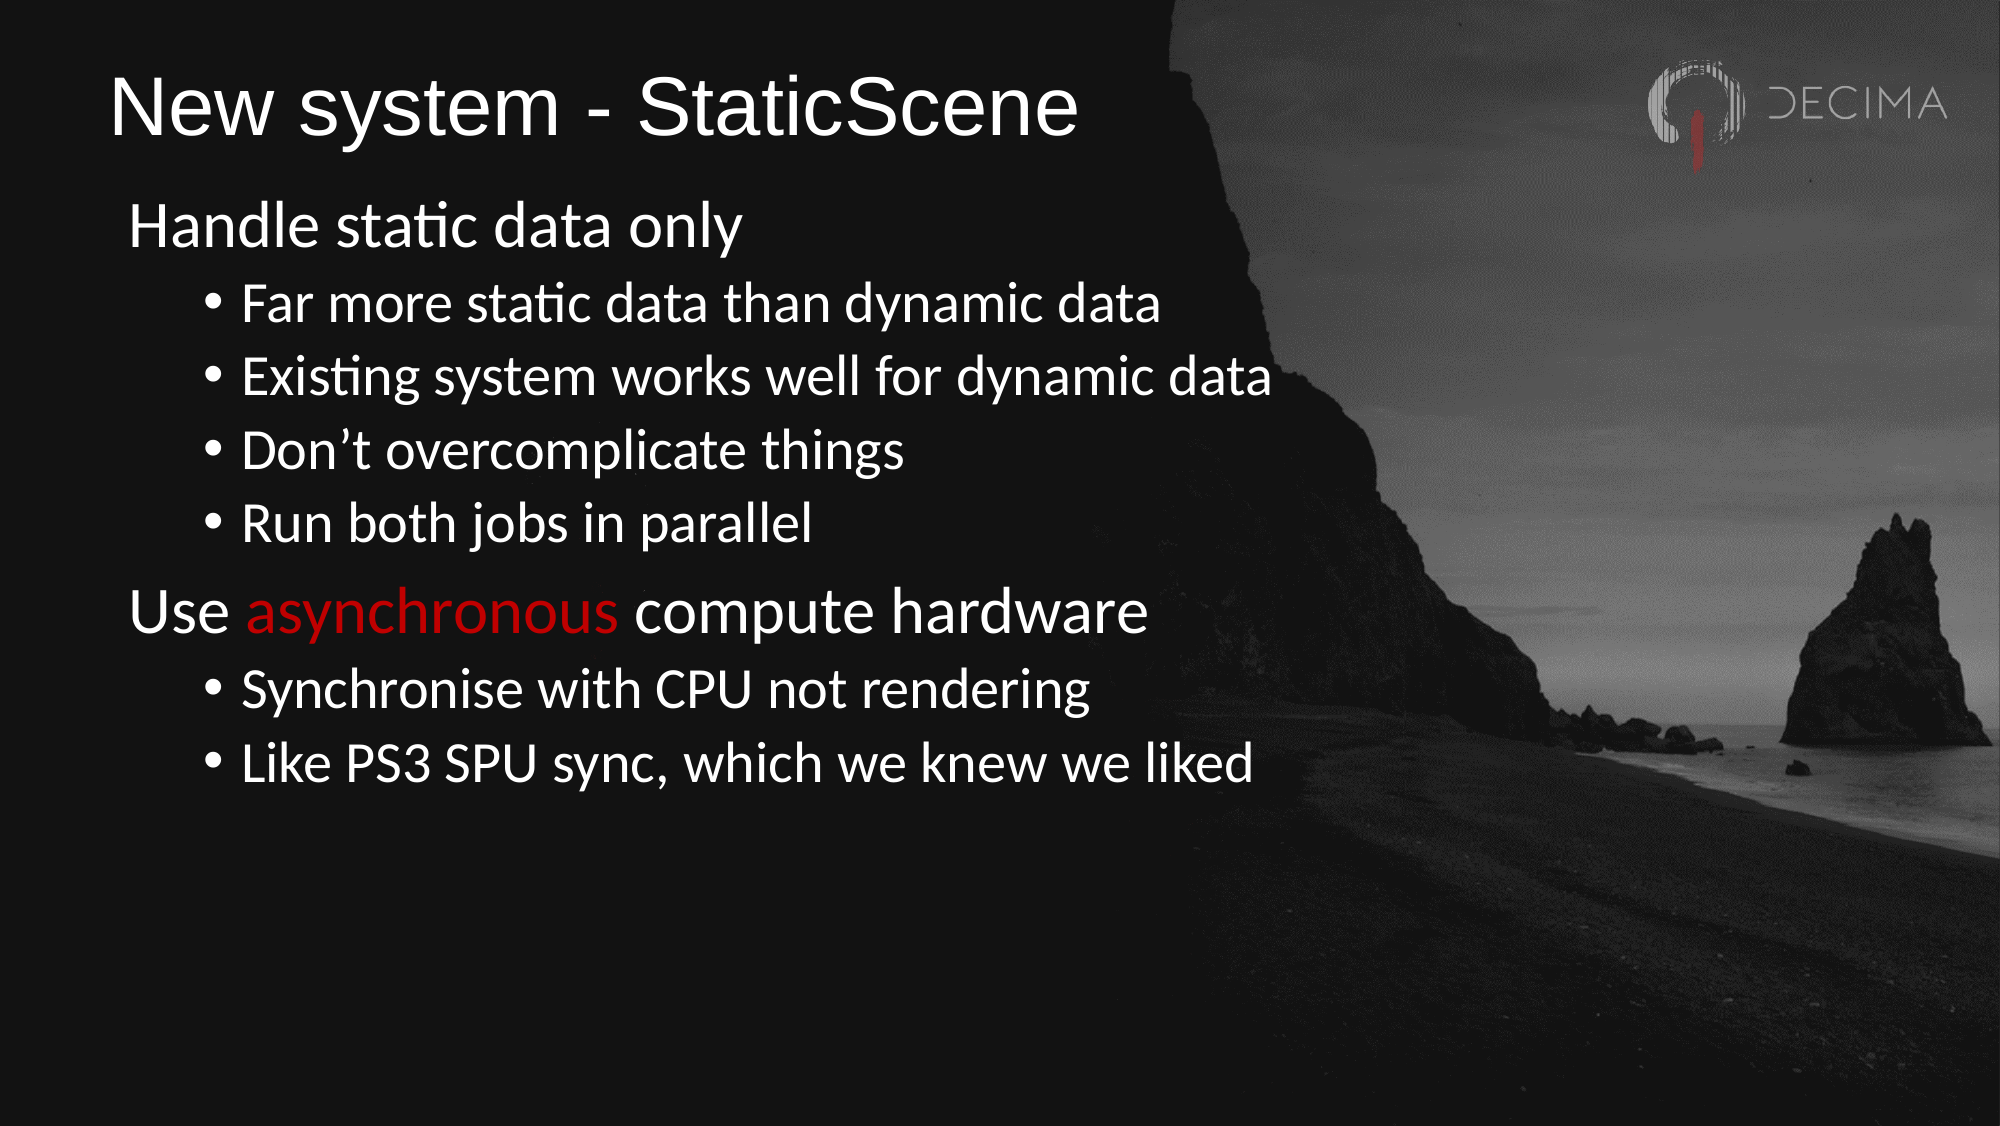

# New system - StaticScene
Handle static data only
Far more static data than dynamic data
Existing system works well for dynamic data
Don’t overcomplicate things
Run both jobs in parallel
Use asynchronous compute hardware
Synchronise with CPU not rendering
Like PS3 SPU sync, which we knew we liked